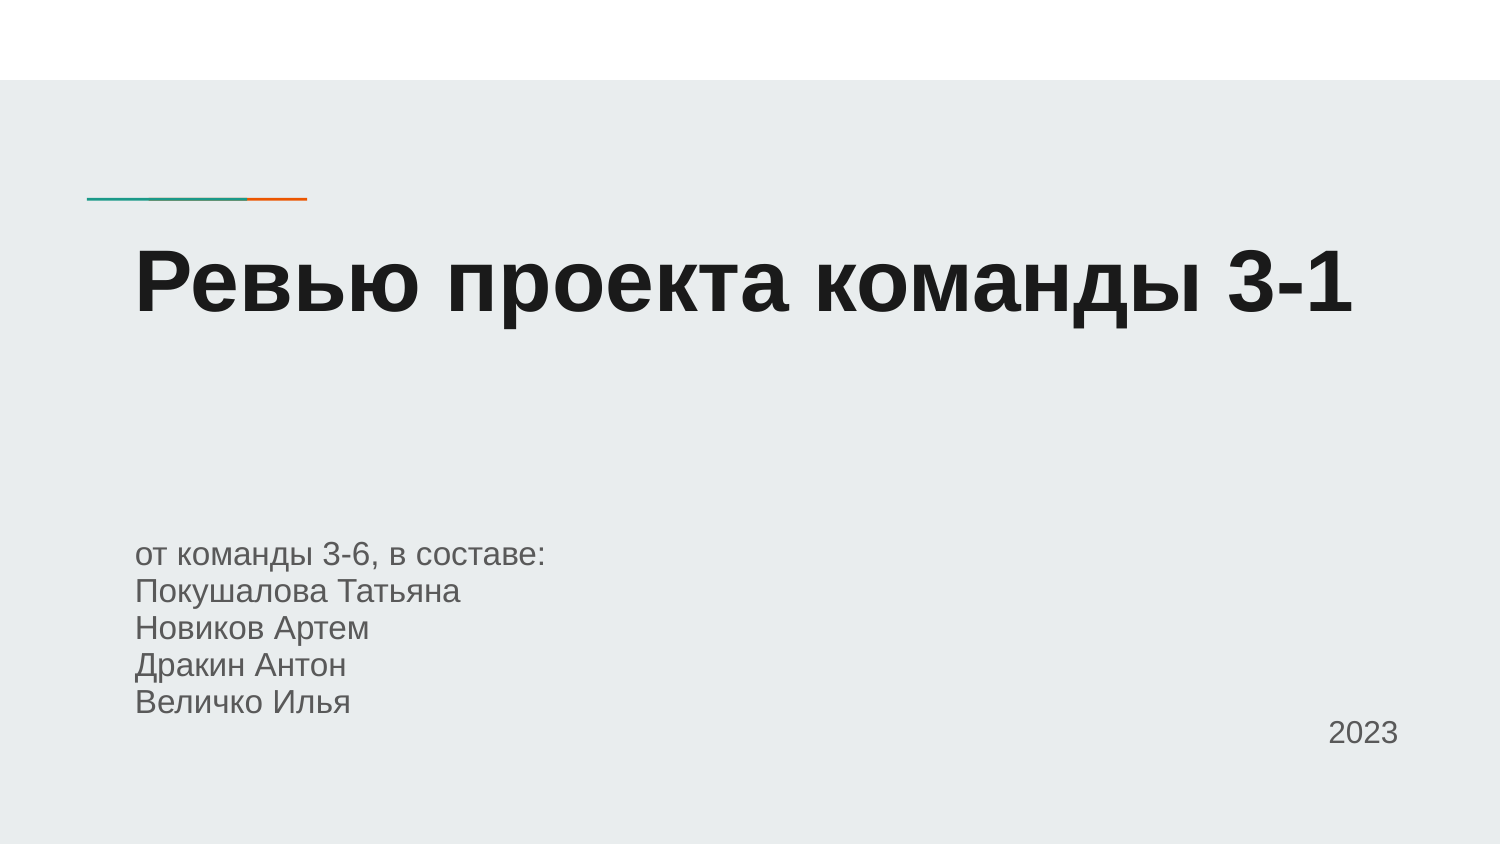

# Ревью проекта команды 3-1
от команды 3-6, в составе:
Покушалова Татьяна
Новиков Артем
Дракин Антон
Величко Илья
2023